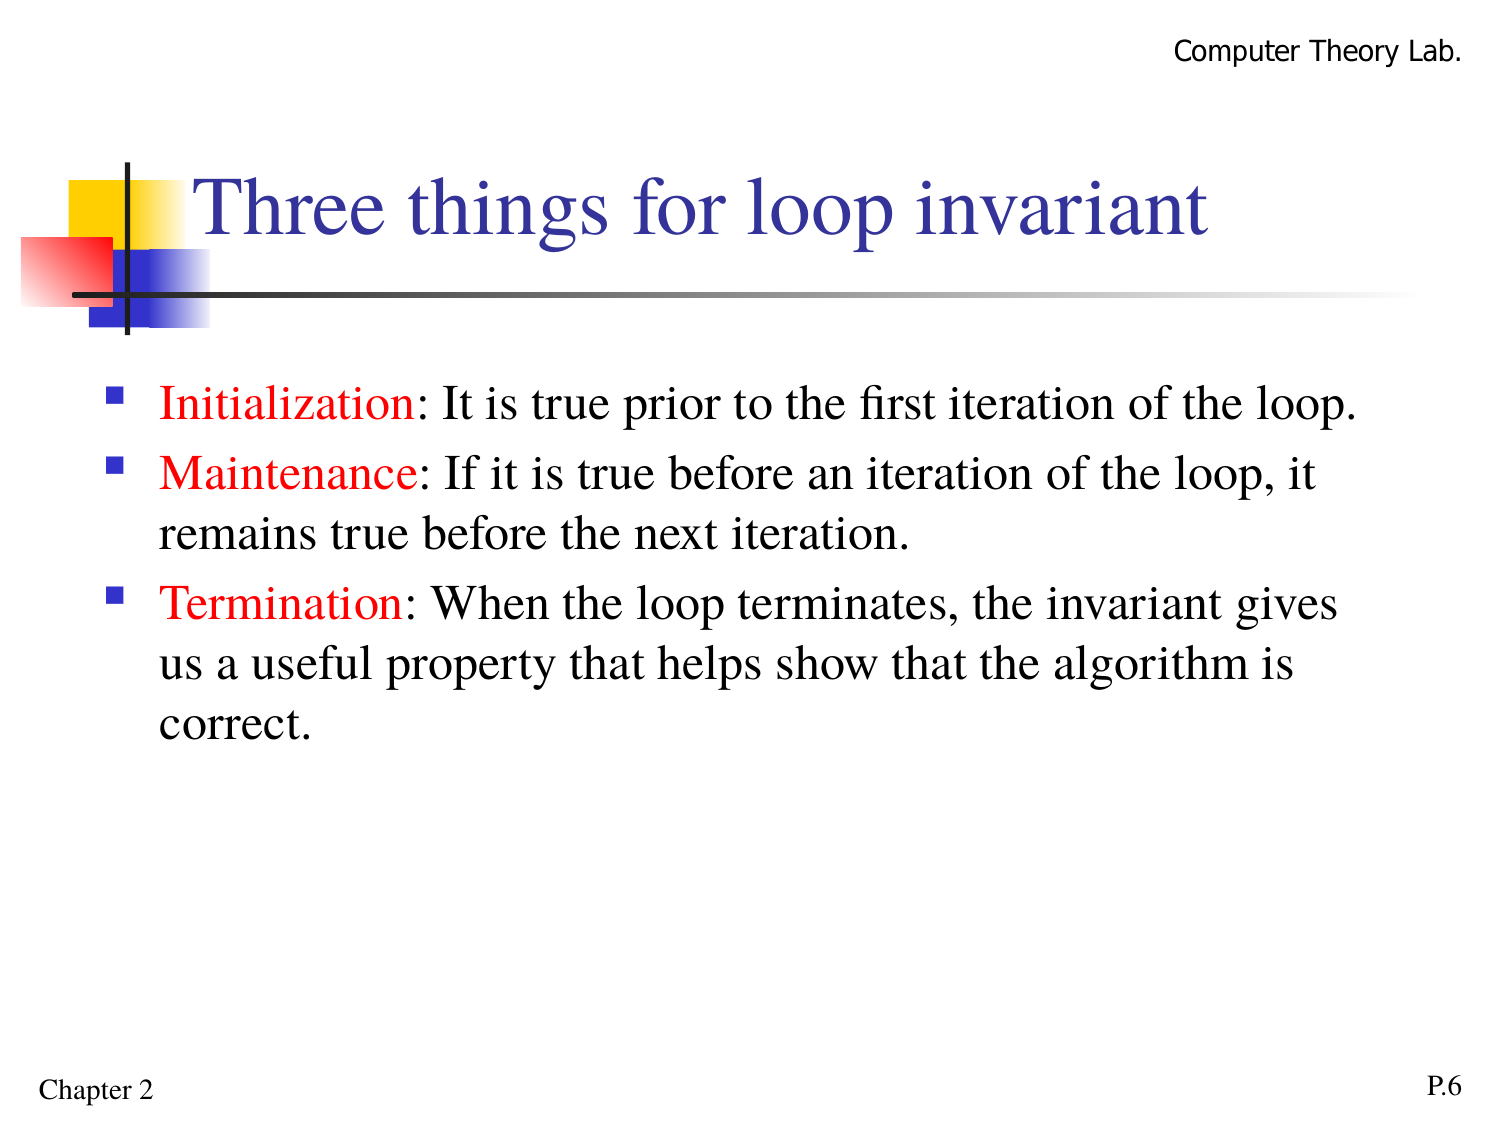

# Three things for loop invariant
Initialization: It is true prior to the first iteration of the loop.
Maintenance: If it is true before an iteration of the loop, it remains true before the next iteration.
Termination: When the loop terminates, the invariant gives us a useful property that helps show that the algorithm is correct.
Chapter 2
P.6